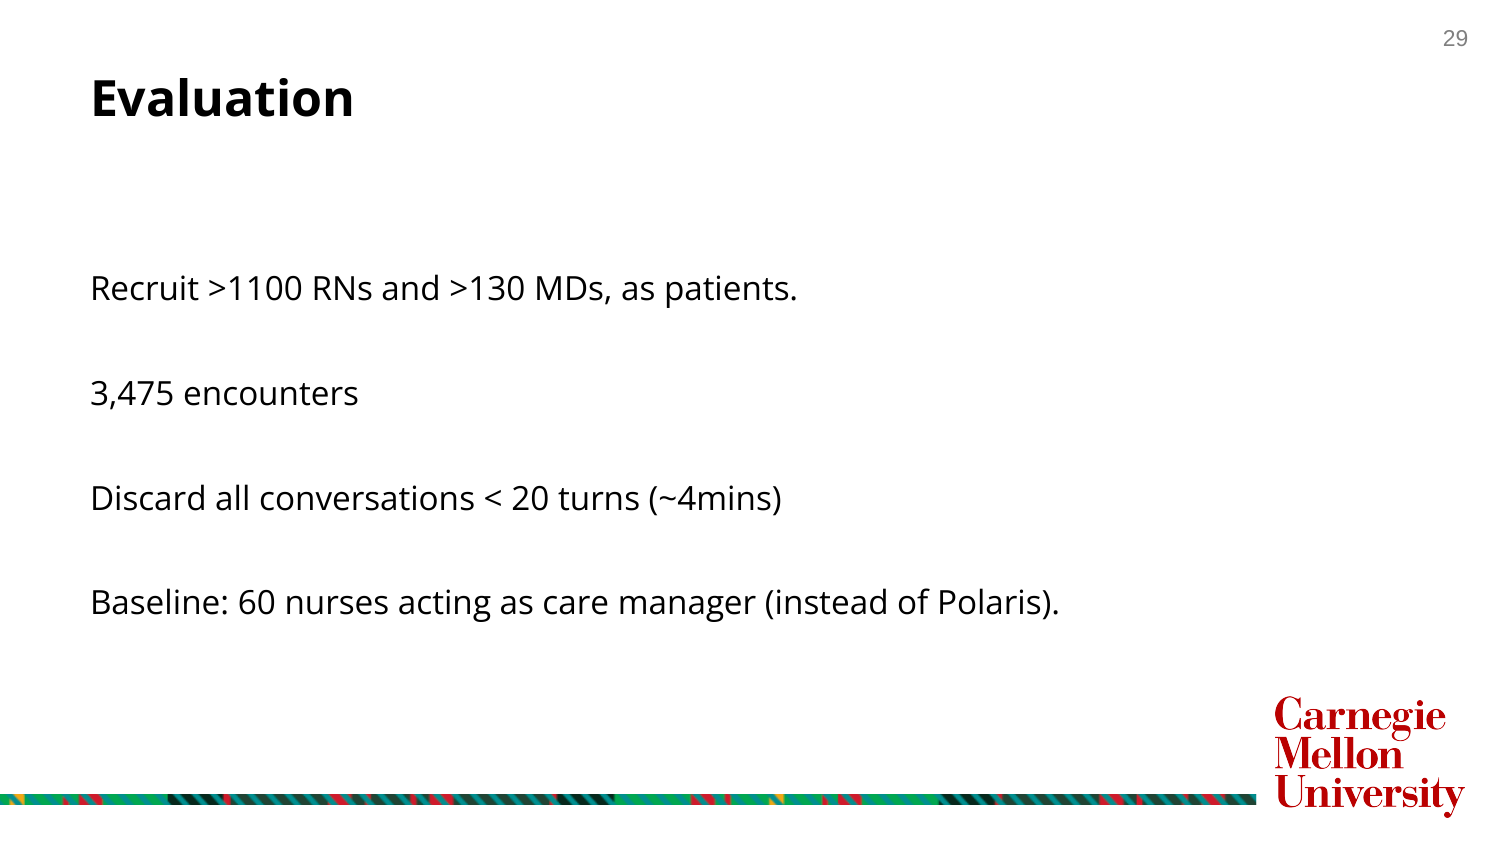

# Evaluation
Recruit >1100 RNs and >130 MDs, as patients.

3,475 encounters

Discard all conversations < 20 turns (~4mins)

Baseline: 60 nurses acting as care manager (instead of Polaris).

29